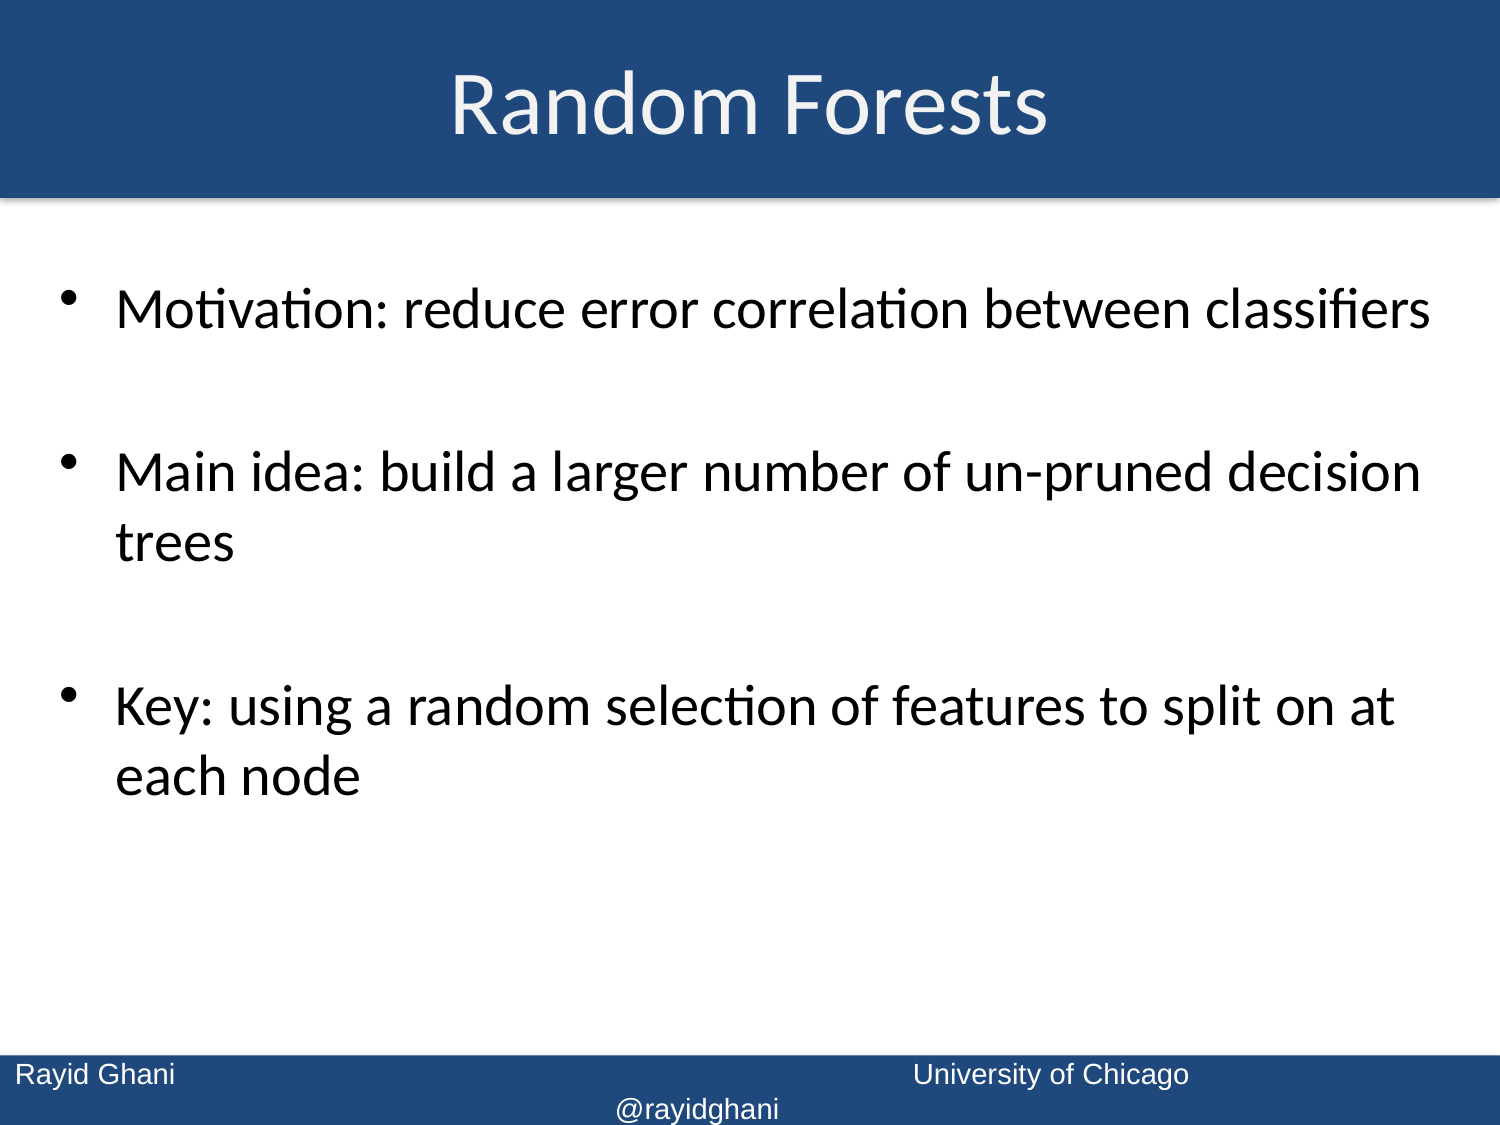

# Random Forests
Motivation: reduce error correlation between classifiers

Main idea: build a larger number of un-pruned decision trees

Key: using a random selection of features to split on at each node